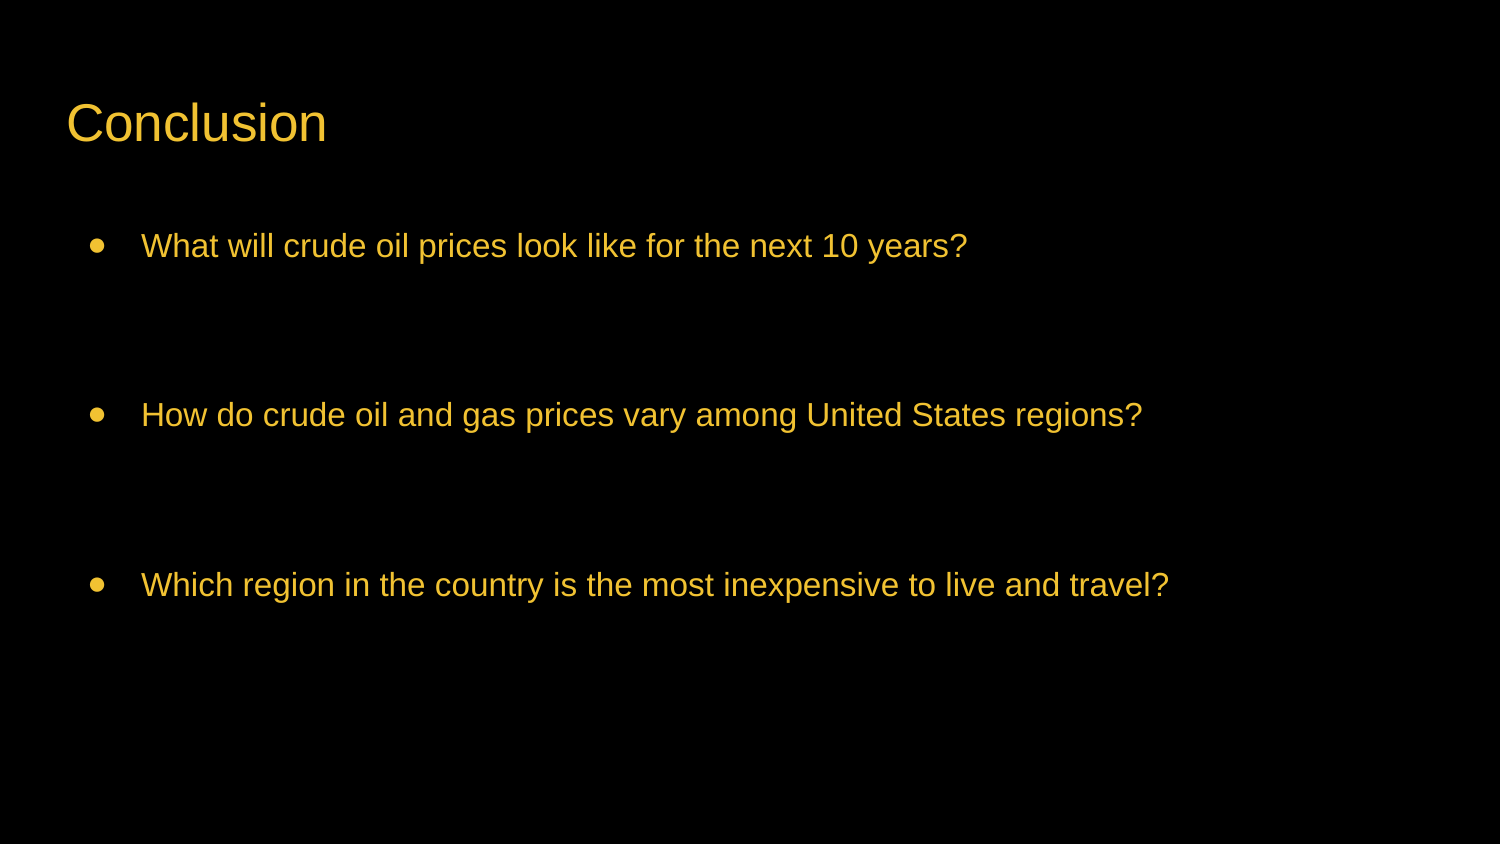

# Conclusion
What will crude oil prices look like for the next 10 years?

How do crude oil and gas prices vary among United States regions?

Which region in the country is the most inexpensive to live and travel?